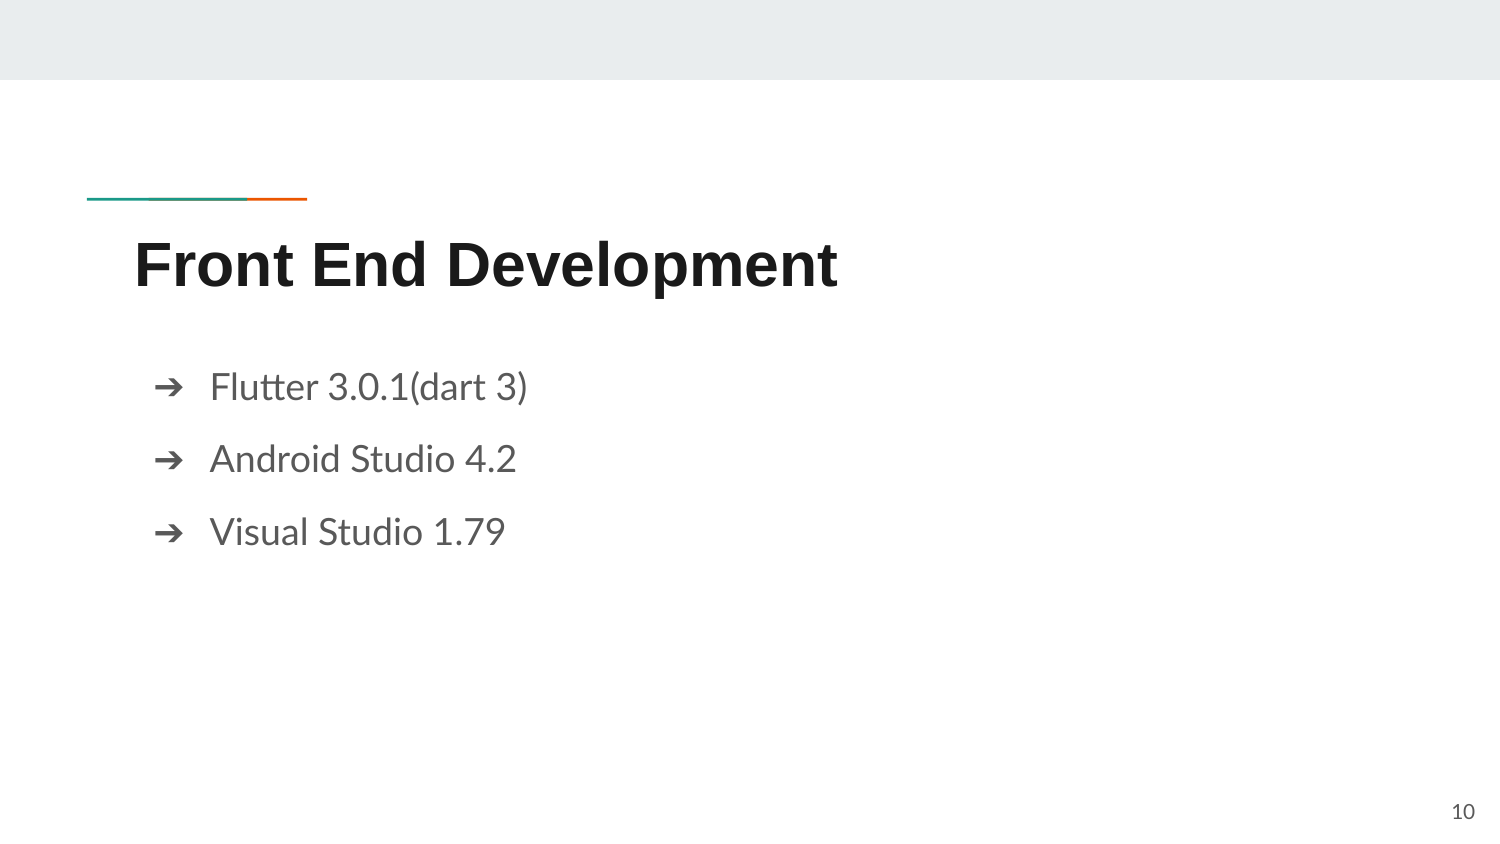

# Front End Development
Flutter 3.0.1(dart 3)
Android Studio 4.2
Visual Studio 1.79

10